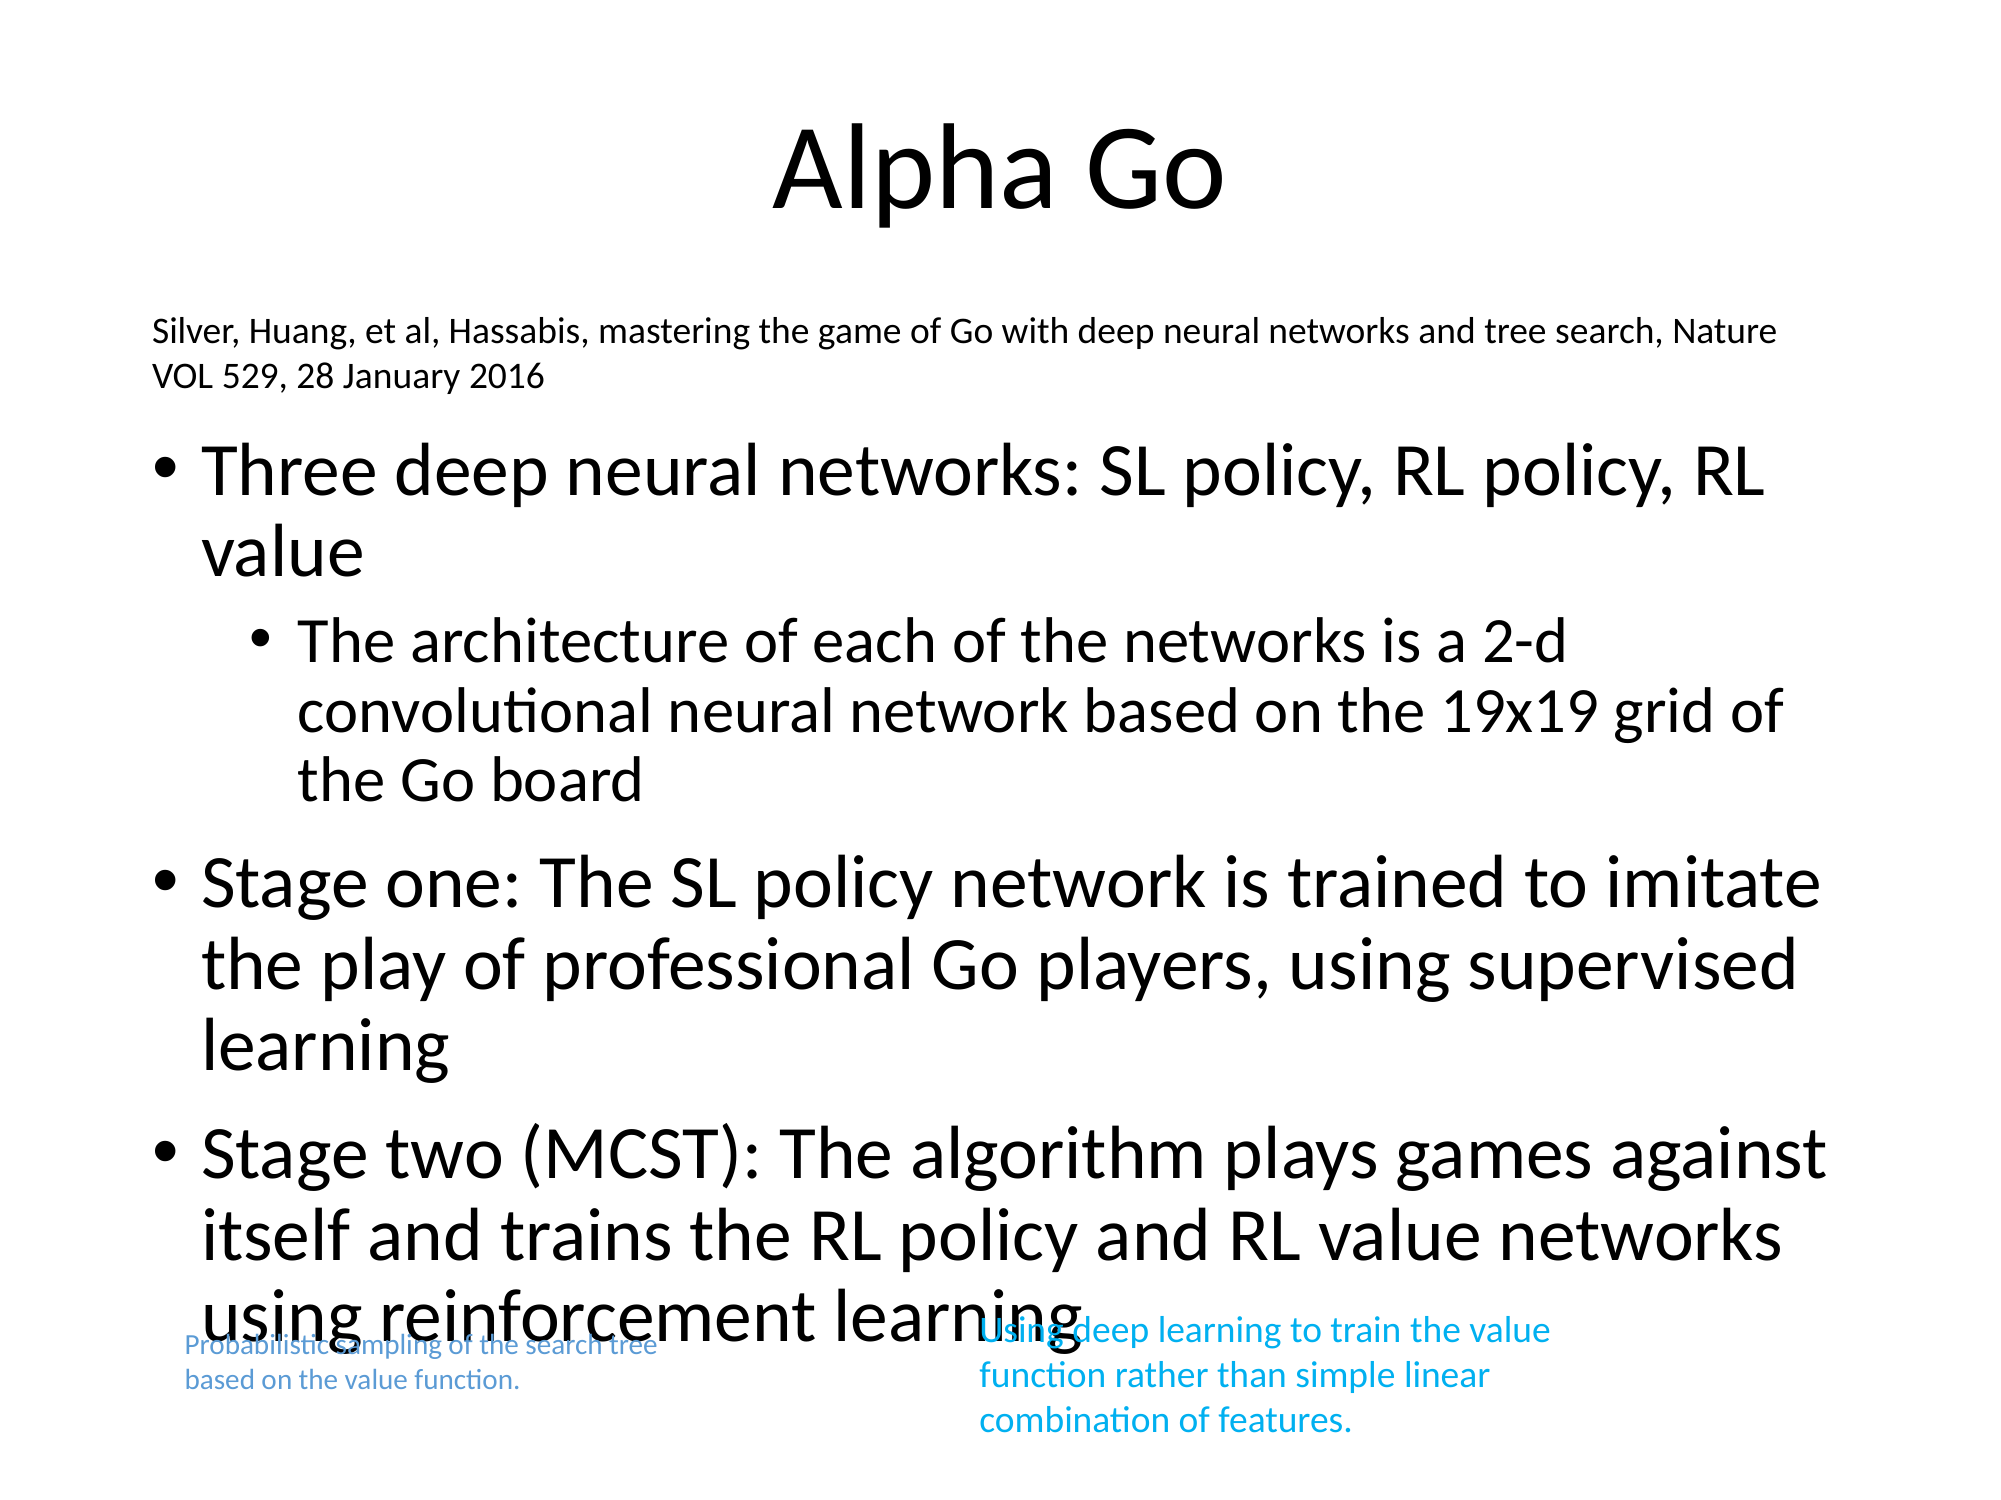

# Alpha Go
Silver, Huang, et al, Hassabis, mastering the game of Go with deep neural networks and tree search, Nature VOL 529, 28 January 2016
Three deep neural networks: SL policy, RL policy, RL value
The architecture of each of the networks is a 2-d convolutional neural network based on the 19x19 grid of the Go board
Stage one: The SL policy network is trained to imitate the play of professional Go players, using supervised learning
Stage two (MCST): The algorithm plays games against itself and trains the RL policy and RL value networks using reinforcement learning
Using deep learning to train the value function rather than simple linear combination of features.
Probabilistic sampling of the search tree based on the value function.